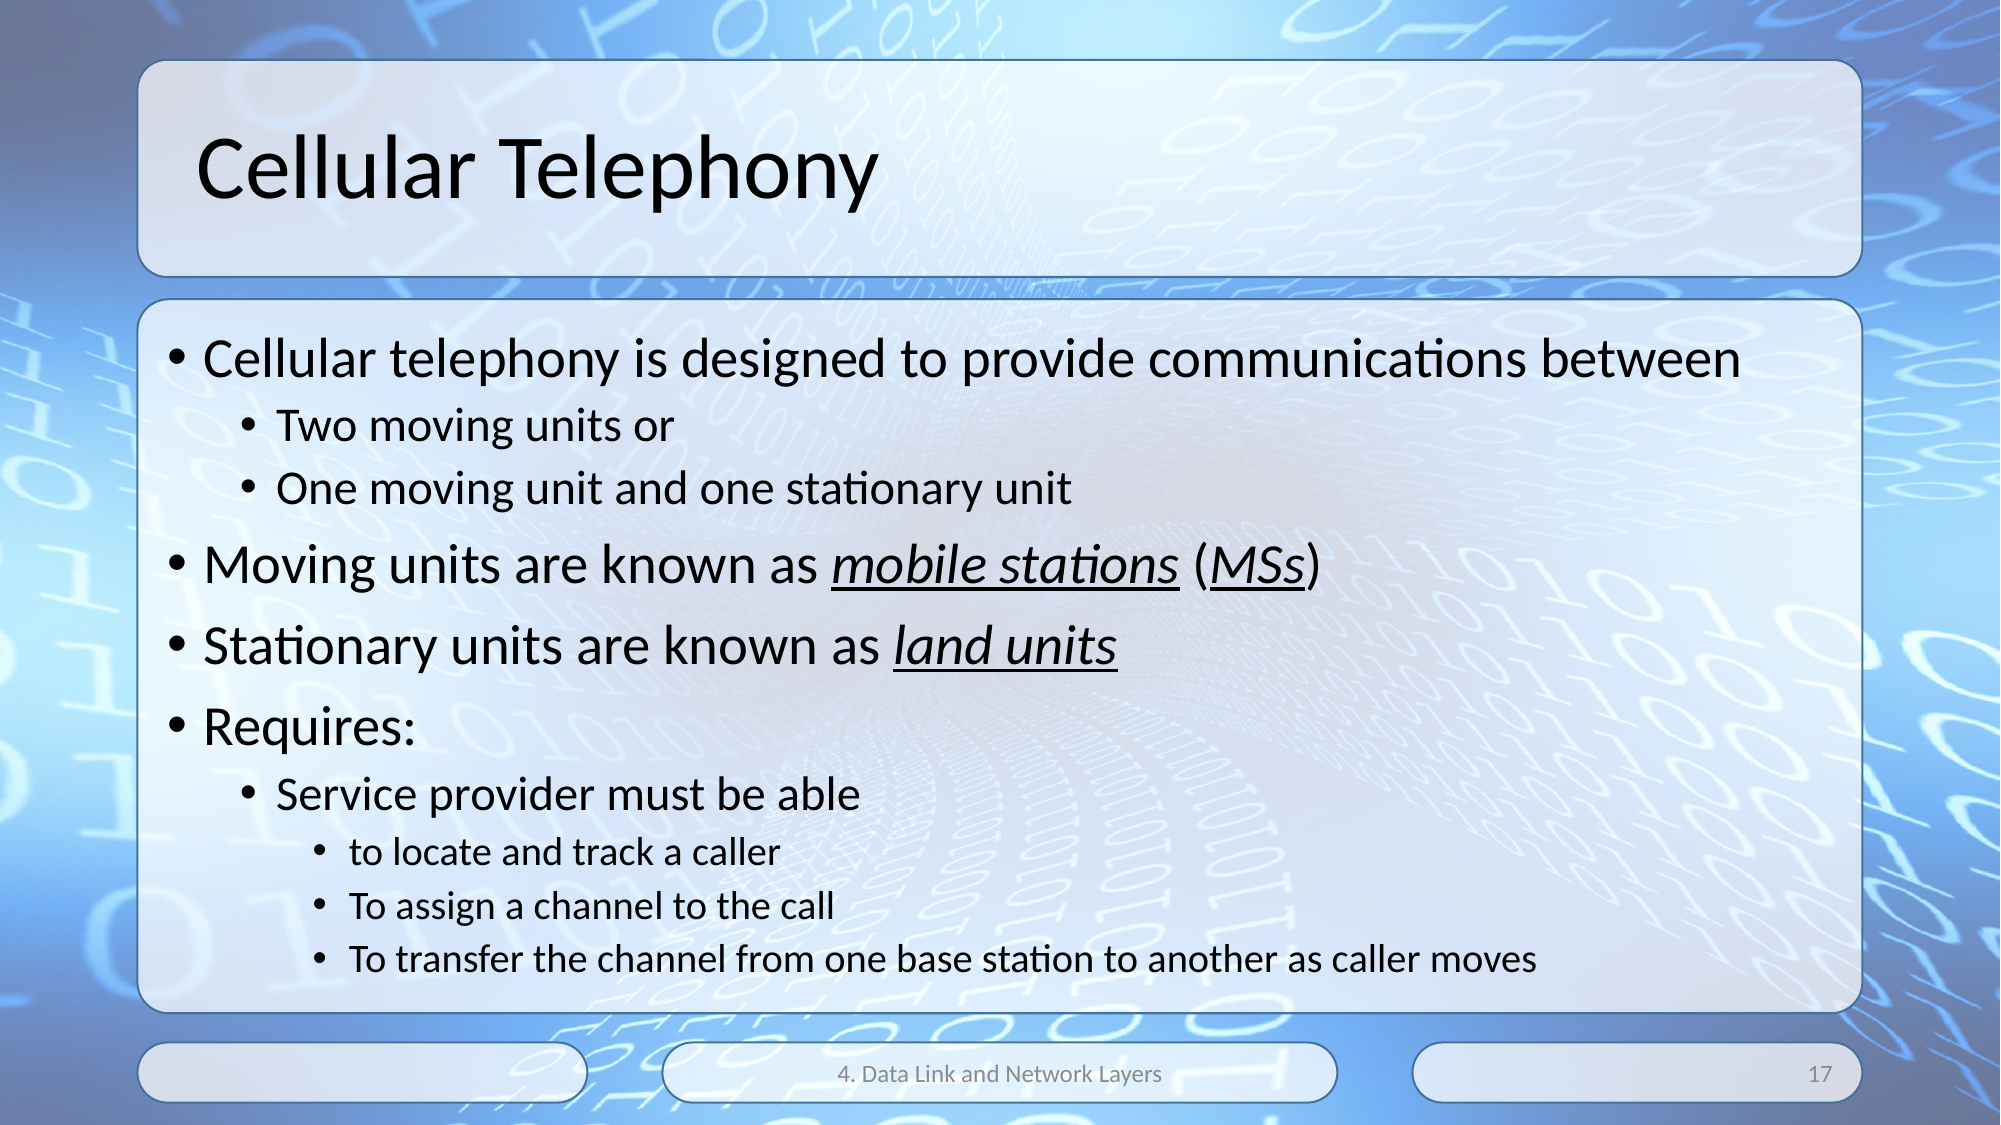

# Cellular Telephony
Cellular telephony is designed to provide communications between
Two moving units or
One moving unit and one stationary unit
Moving units are known as mobile stations (MSs)
Stationary units are known as land units
Requires:
Service provider must be able
to locate and track a caller
To assign a channel to the call
To transfer the channel from one base station to another as caller moves
4. Data Link and Network Layers
17